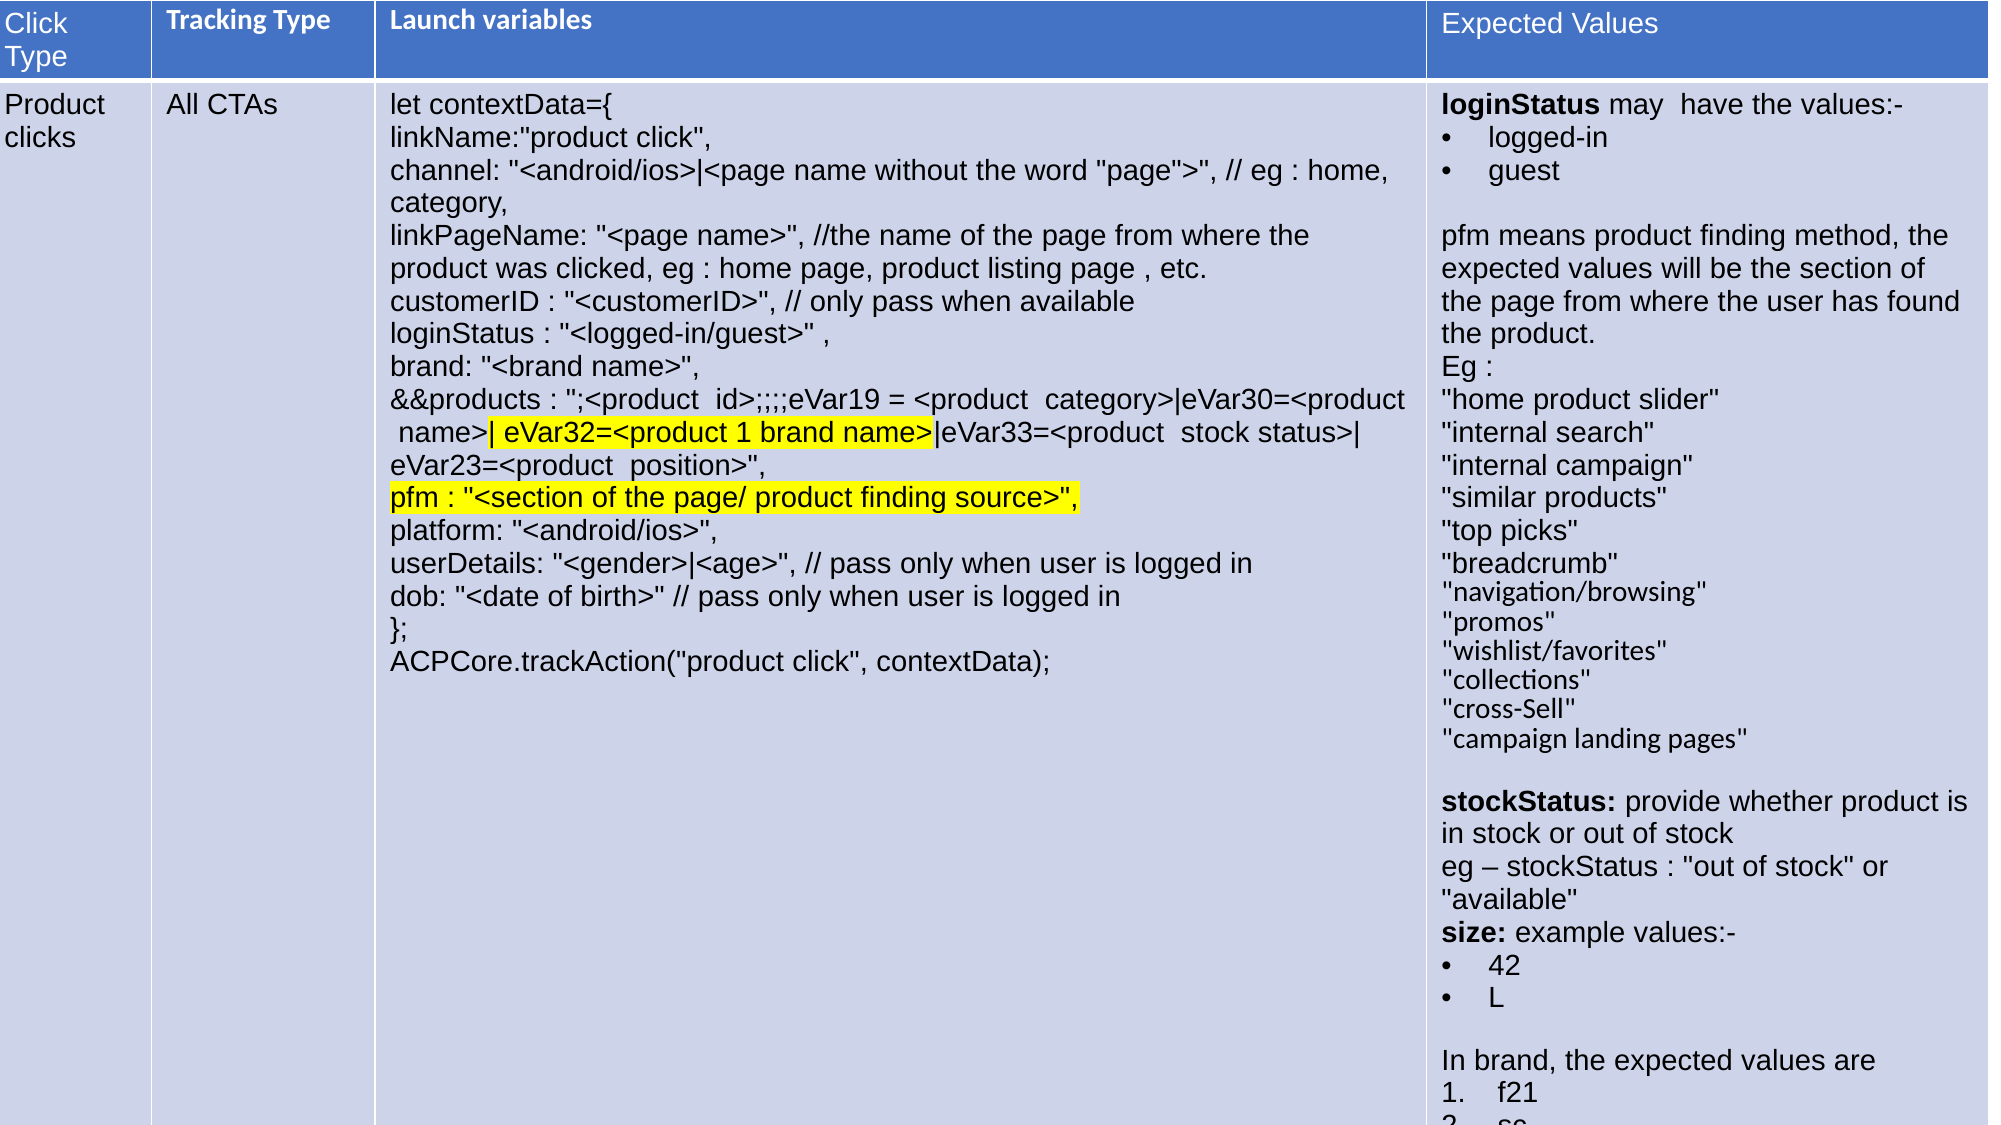

| Click Type | Tracking Type | Launch variables | Expected Values |
| --- | --- | --- | --- |
| Product clicks | All CTAs | let contextData={ linkName:"product click", channel: "<android/ios>|<page name without the word "page">", // eg : home, category, linkPageName: "<page name>", //the name of the page from where the product was clicked, eg : home page, product listing page , etc. customerID : "<customerID>", // only pass when available loginStatus : "<logged-in/guest>" , brand: "<brand name>", &&products : ";<product id>;;;;eVar19 = <product category>|eVar30=<product name>| eVar32=<product 1 brand name>|eVar33=<product stock status>|eVar23=<product position>", pfm : "<section of the page/ product finding source>", platform: "<android/ios>", userDetails: "<gender>|<age>", // pass only when user is logged in dob: "<date of birth>" // pass only when user is logged in }; ACPCore.trackAction("product click", contextData); | loginStatus may have the values:- logged-in guest pfm means product finding method, the expected values will be the section of the page from where the user has found the product. Eg : "home product slider" "internal search" "internal campaign" "similar products" "top picks" "breadcrumb" "navigation/browsing" "promos" "wishlist/favorites" "collections" "cross-Sell" "campaign landing pages" stockStatus: provide whether product is in stock or out of stock eg – stockStatus : "out of stock" or "available" size: example values:- 42 L In brand, the expected values are f21 sc |